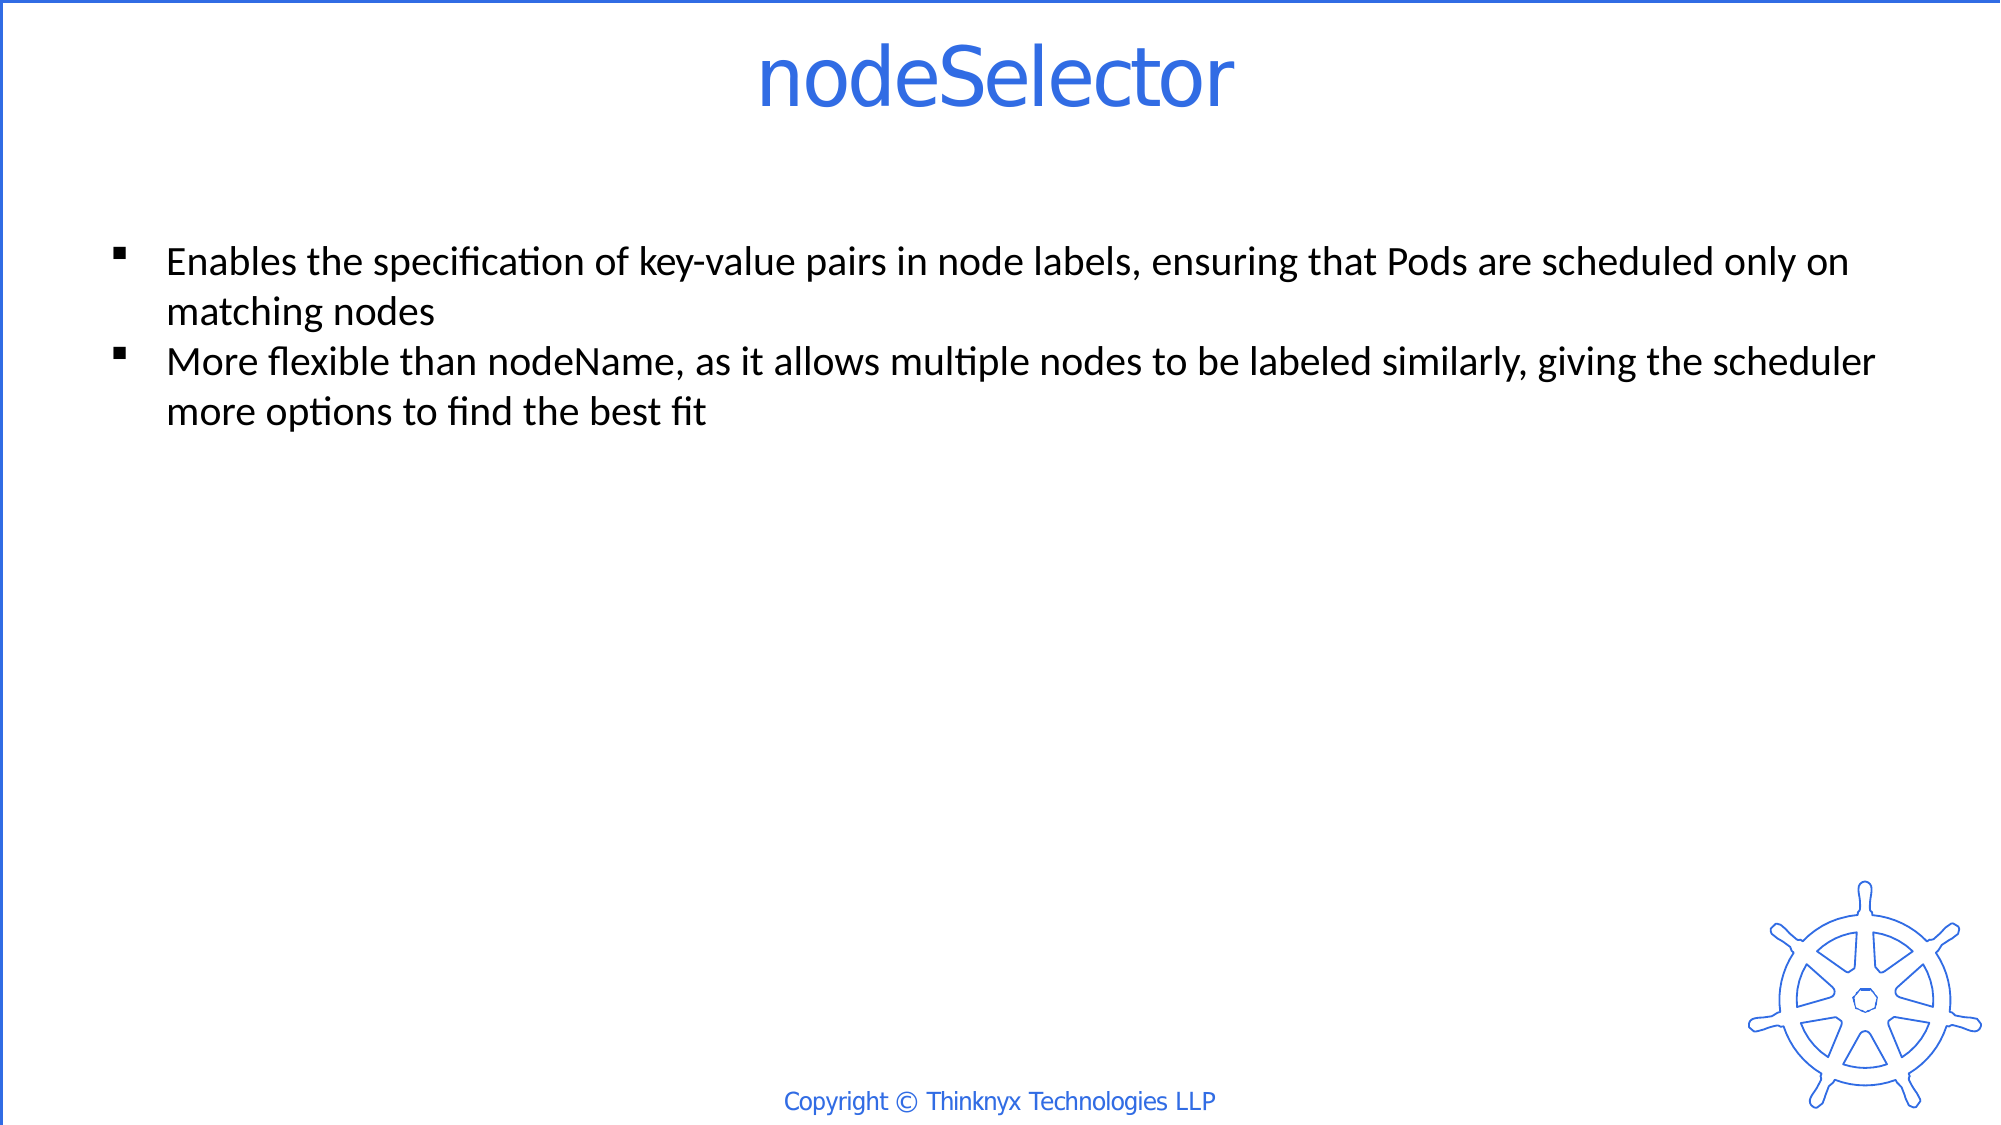

# nodeSelector
Enables the specification of key-value pairs in node labels, ensuring that Pods are scheduled only on matching nodes
More flexible than nodeName, as it allows multiple nodes to be labeled similarly, giving the scheduler more options to find the best fit
Copyright © Thinknyx Technologies LLP